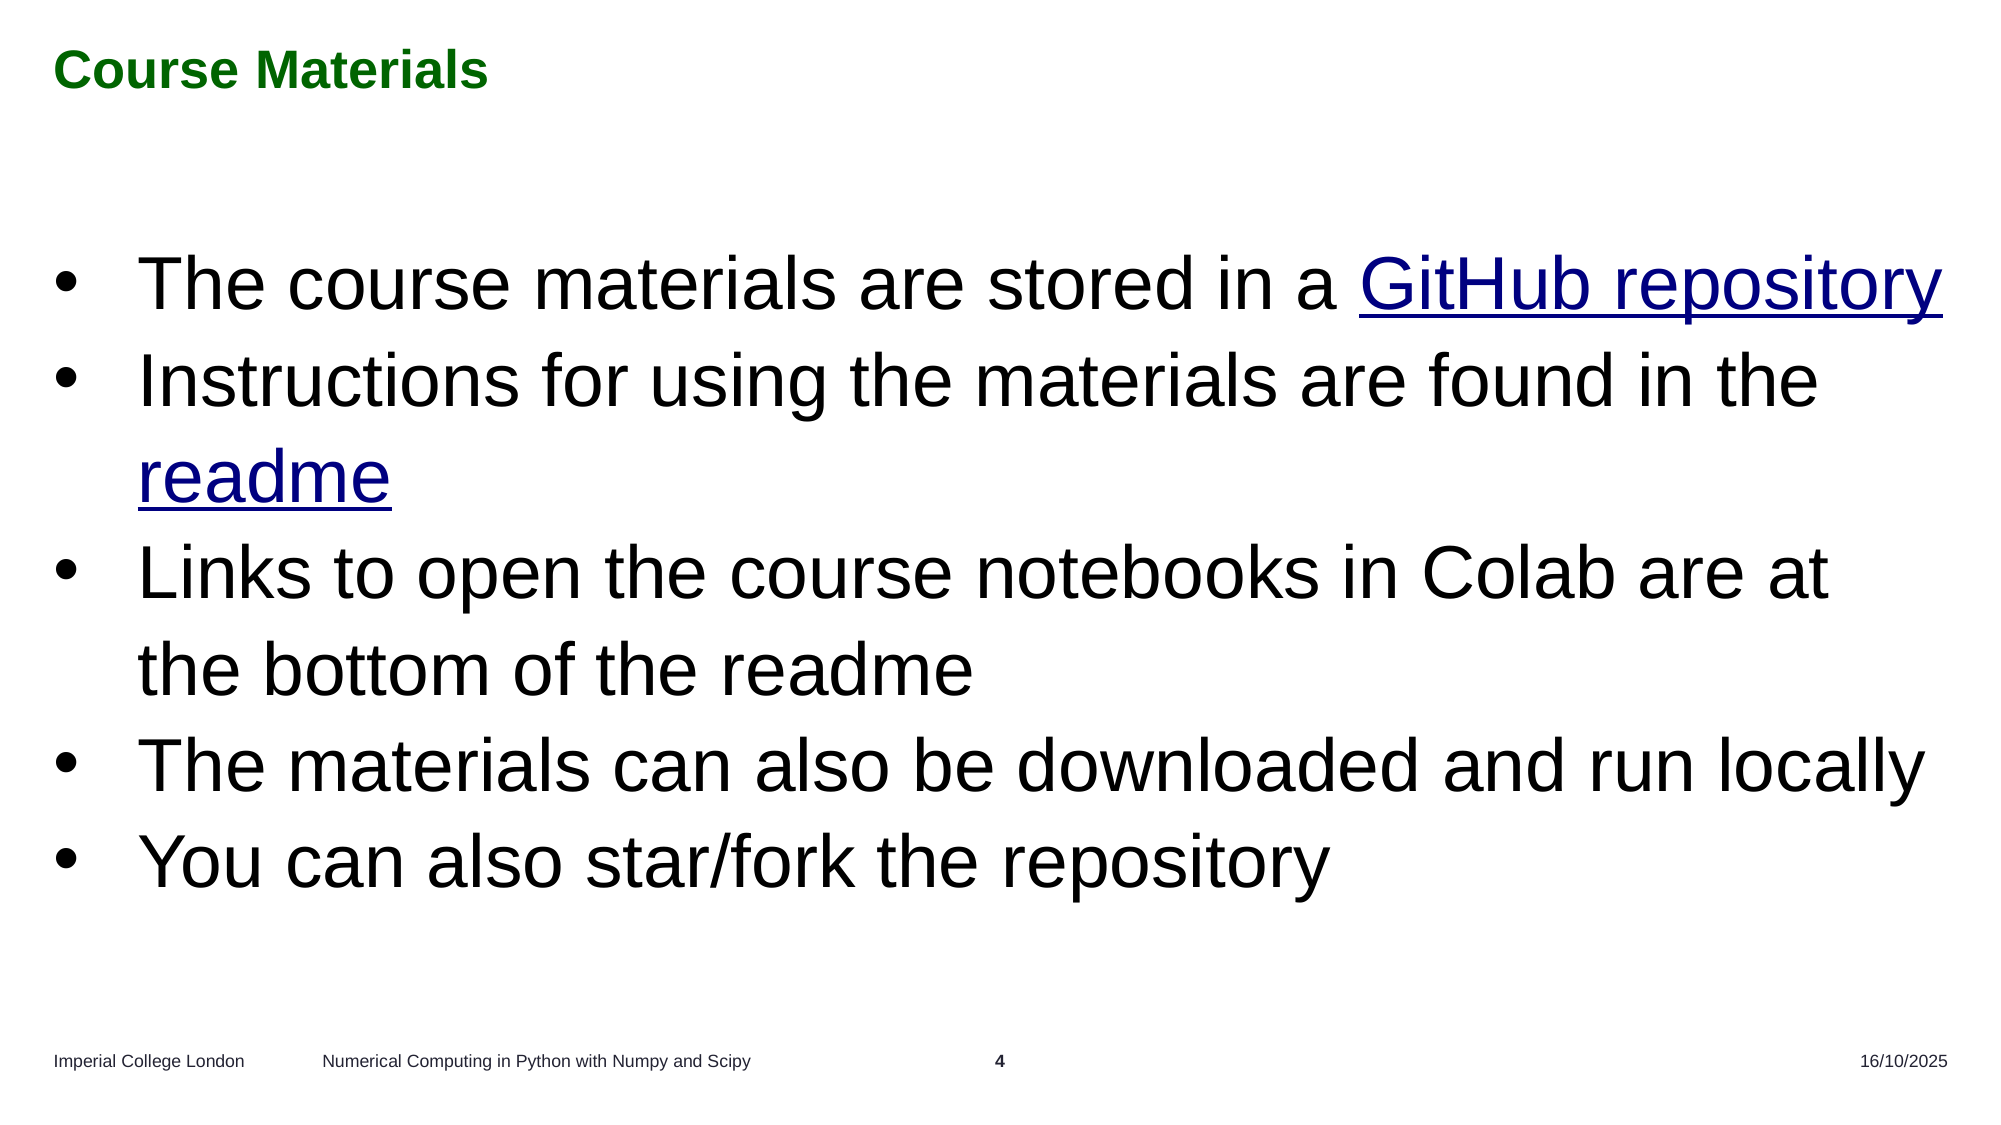

# Course Materials
The course materials are stored in a GitHub repository
Instructions for using the materials are found in the readme
Links to open the course notebooks in Colab are at the bottom of the readme
The materials can also be downloaded and run locally
You can also star/fork the repository
Numerical Computing in Python with Numpy and Scipy
4
16/10/2025